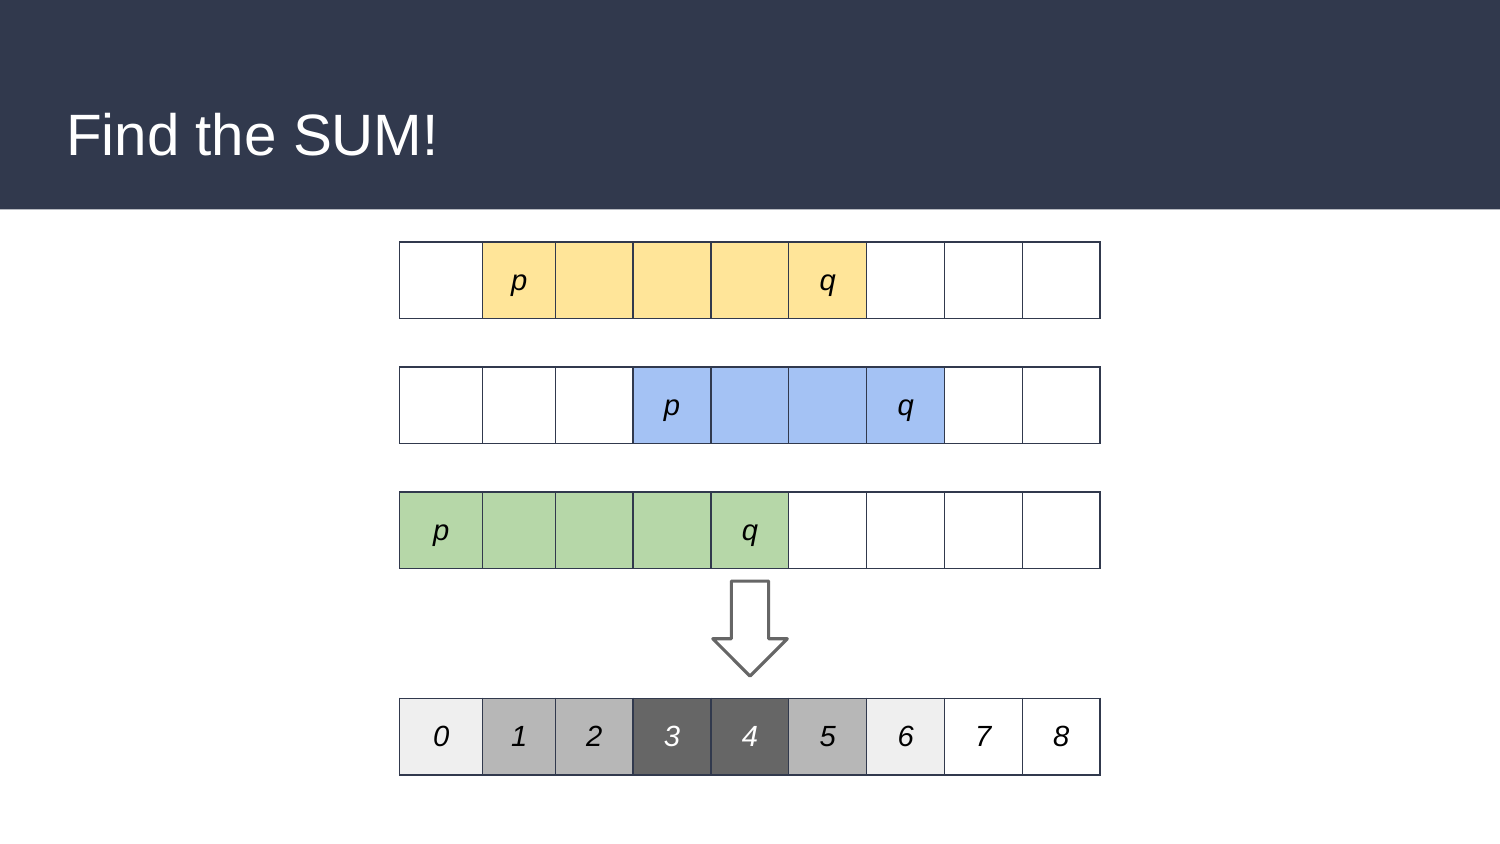

# Find the SUM!

|  | p |  |  |  | q |  |  |  |
| --- | --- | --- | --- | --- | --- | --- | --- | --- |
|  |  |  | p |  |  | q |  |  |
| --- | --- | --- | --- | --- | --- | --- | --- | --- |
| p |  |  |  | q |  |  |  |  |
| --- | --- | --- | --- | --- | --- | --- | --- | --- |

| 0 | 1 | 2 | 3 | 4 | 5 | 6 | 7 | 8 |
| --- | --- | --- | --- | --- | --- | --- | --- | --- |